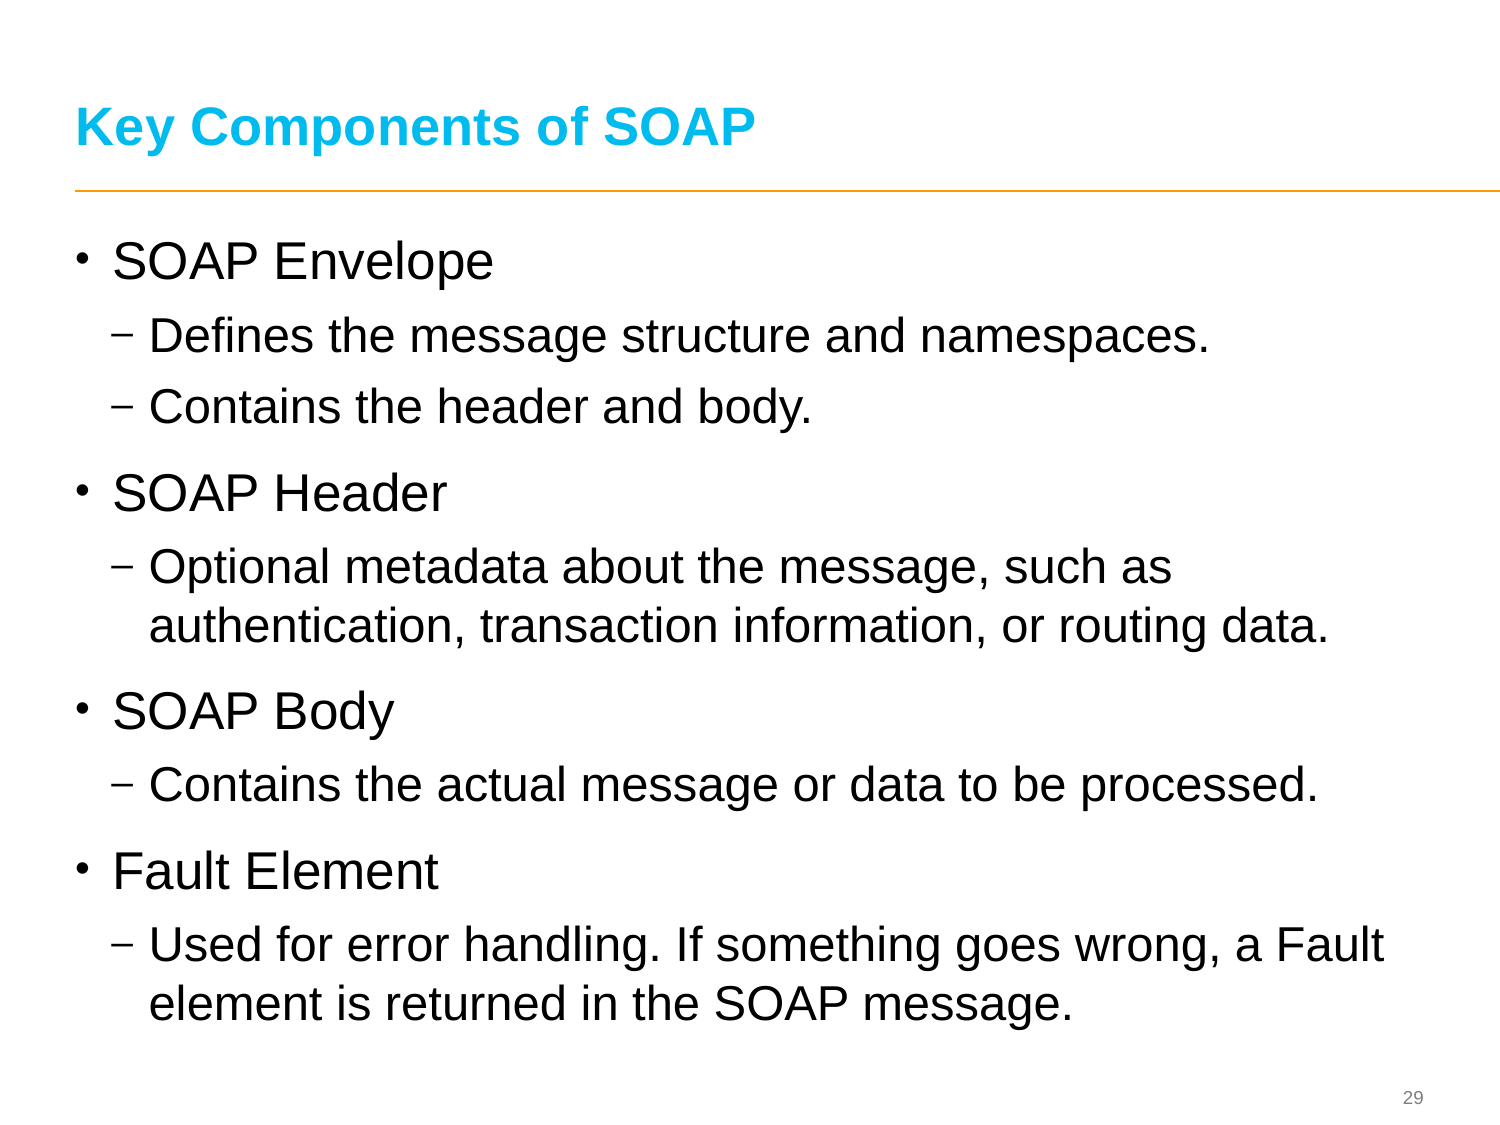

# Key Components of SOAP
SOAP Envelope
Defines the message structure and namespaces.
Contains the header and body.
SOAP Header
Optional metadata about the message, such as authentication, transaction information, or routing data.
SOAP Body
Contains the actual message or data to be processed.
Fault Element
Used for error handling. If something goes wrong, a Fault element is returned in the SOAP message.